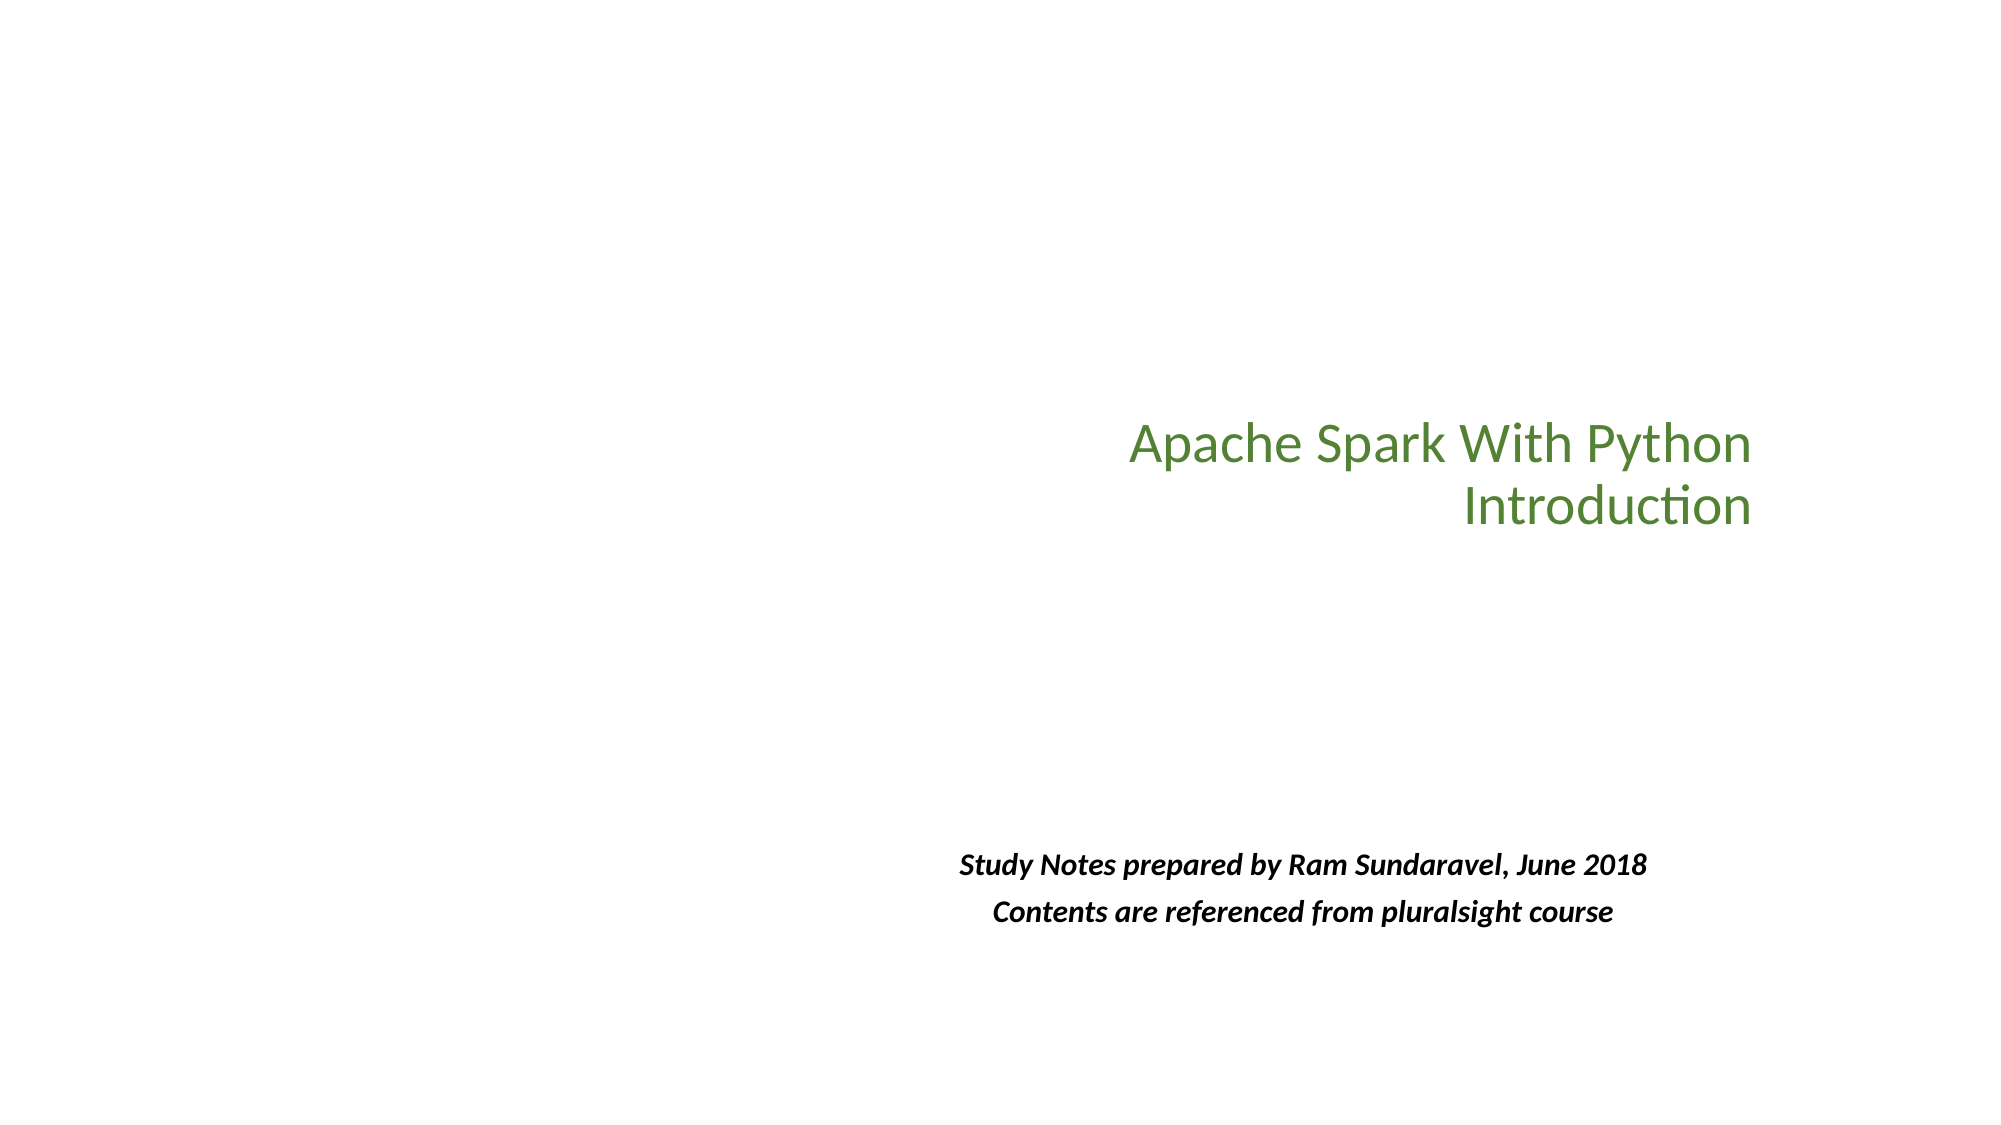

# Apache Spark With Python Introduction
Study Notes prepared by Ram Sundaravel, June 2018
Contents are referenced from pluralsight course